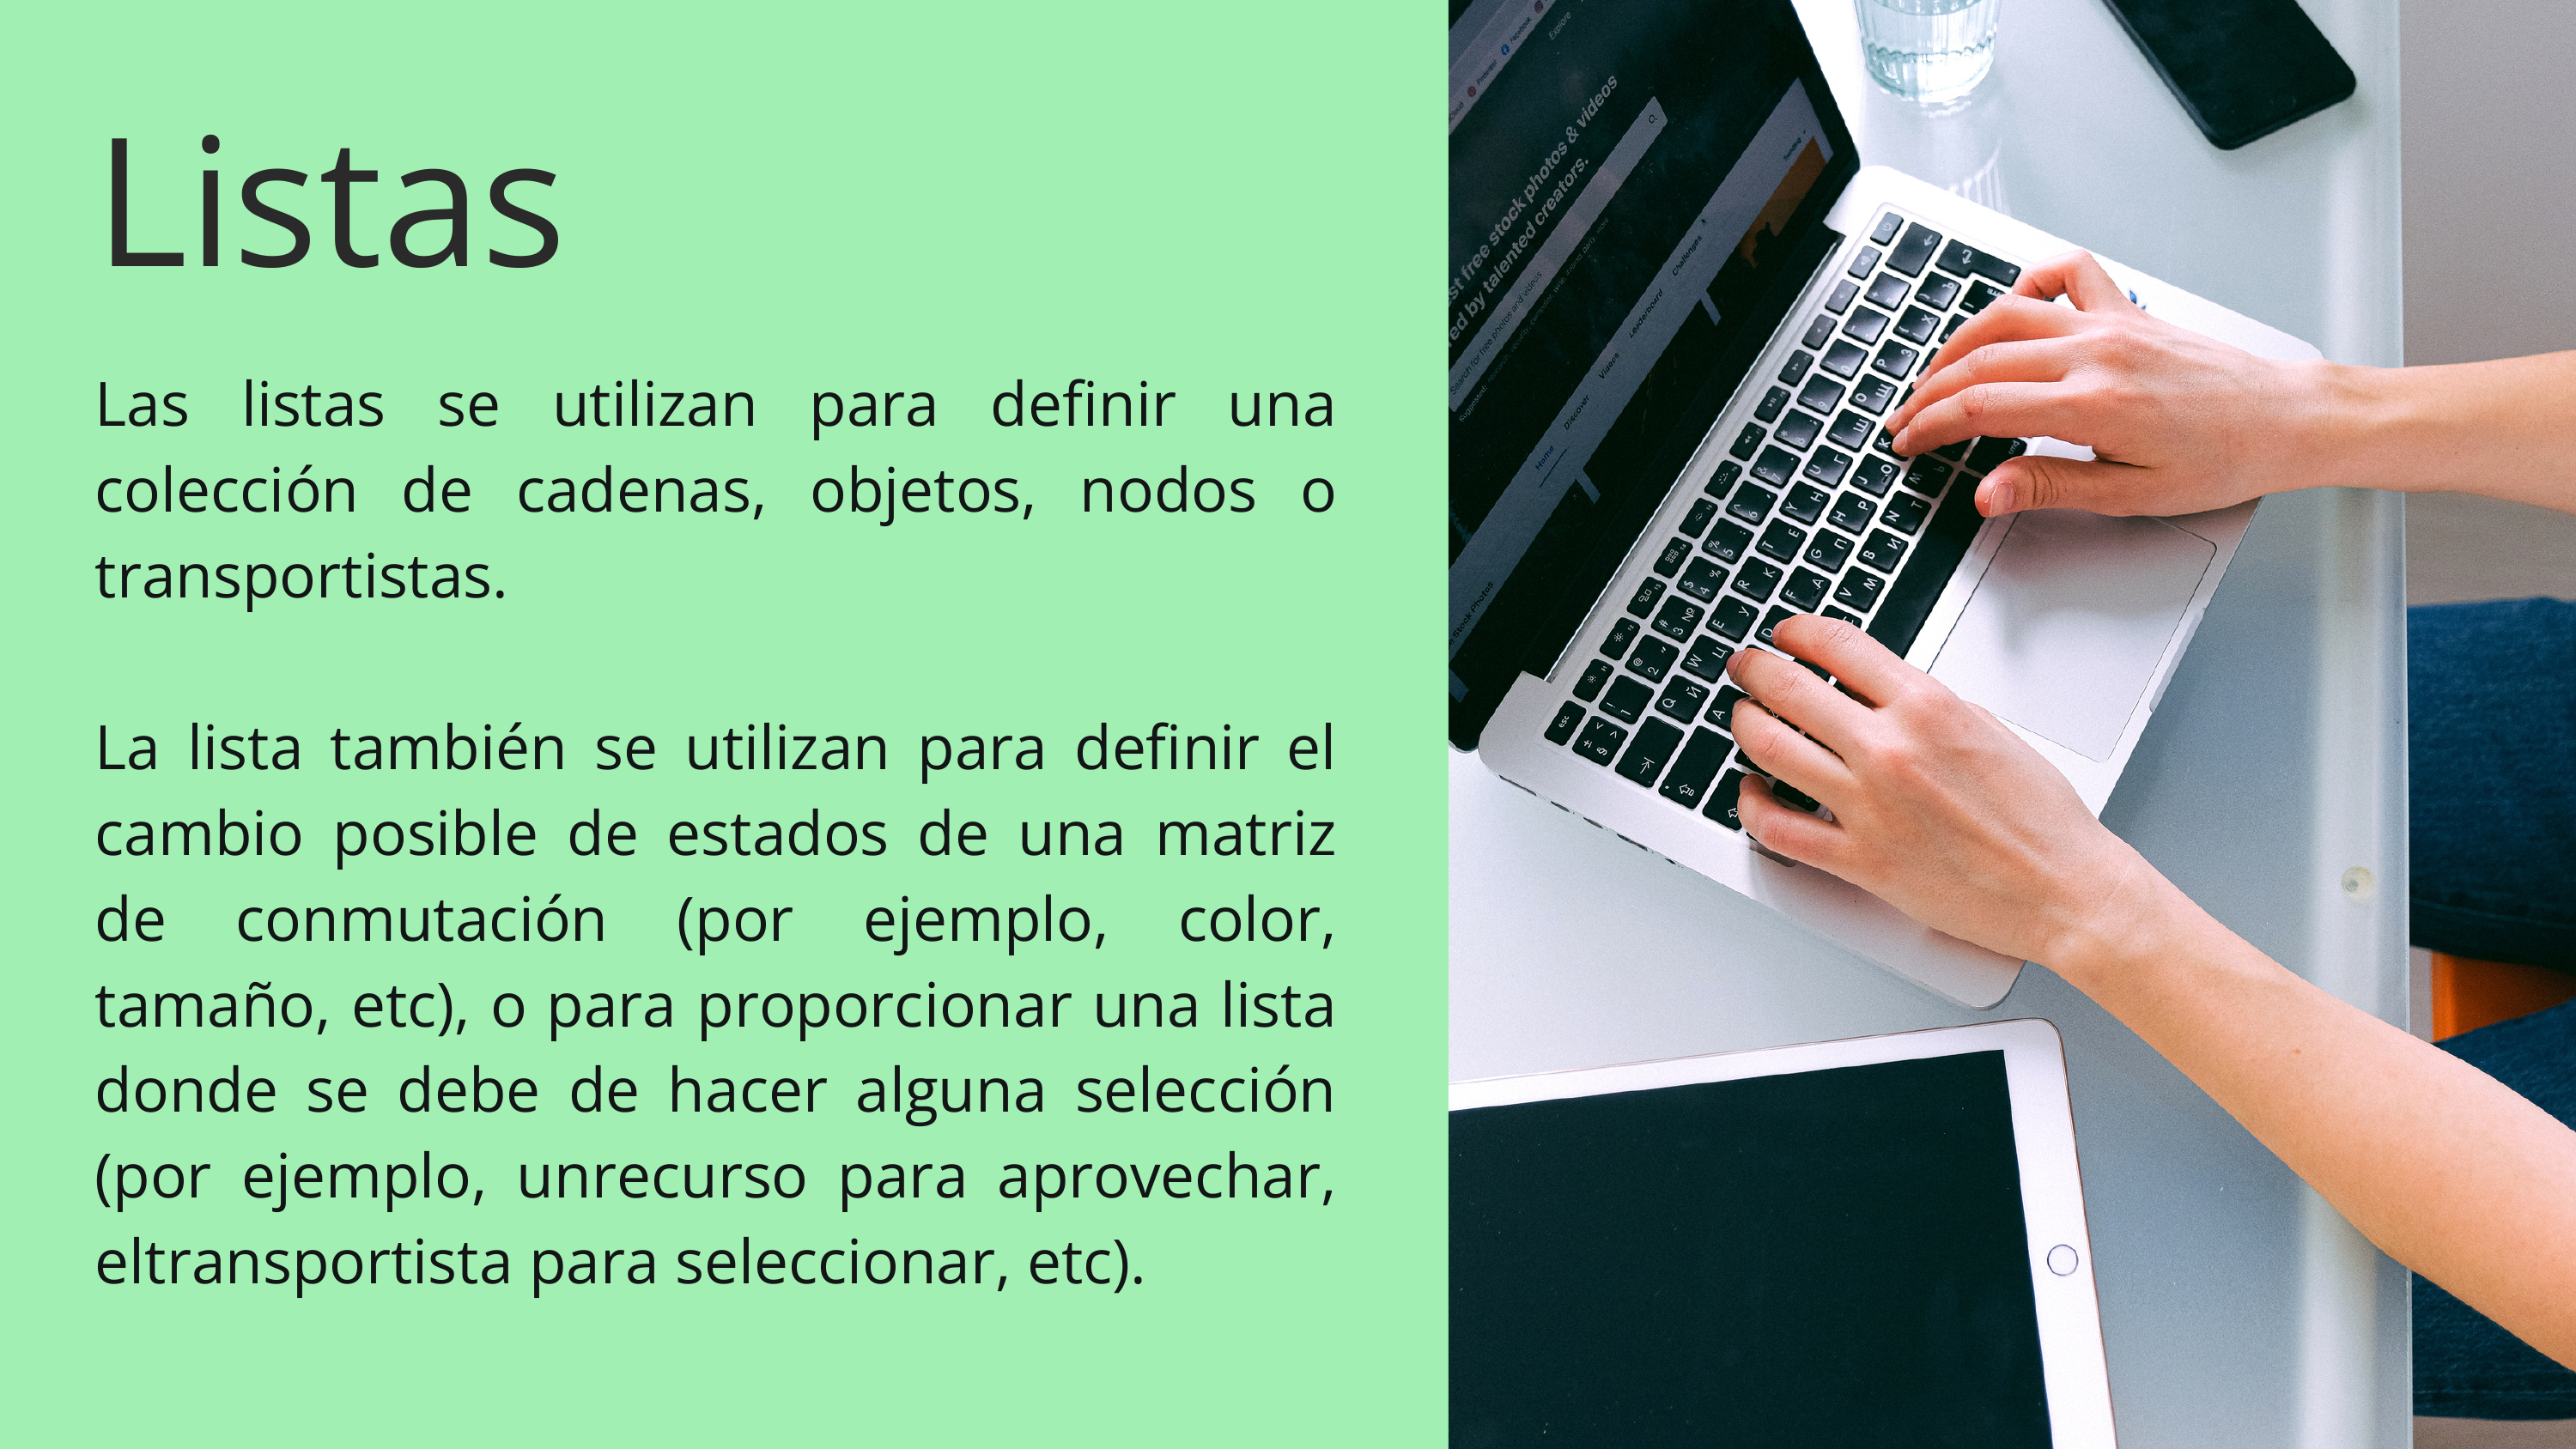

Listas
Las listas se utilizan para definir una colección de cadenas, objetos, nodos o transportistas.

La lista también se utilizan para definir el cambio posible de estados de una matriz de conmutación (por ejemplo, color, tamaño, etc), o para proporcionar una lista donde se debe de hacer alguna selección (por ejemplo, unrecurso para aprovechar, eltransportista para seleccionar, etc).